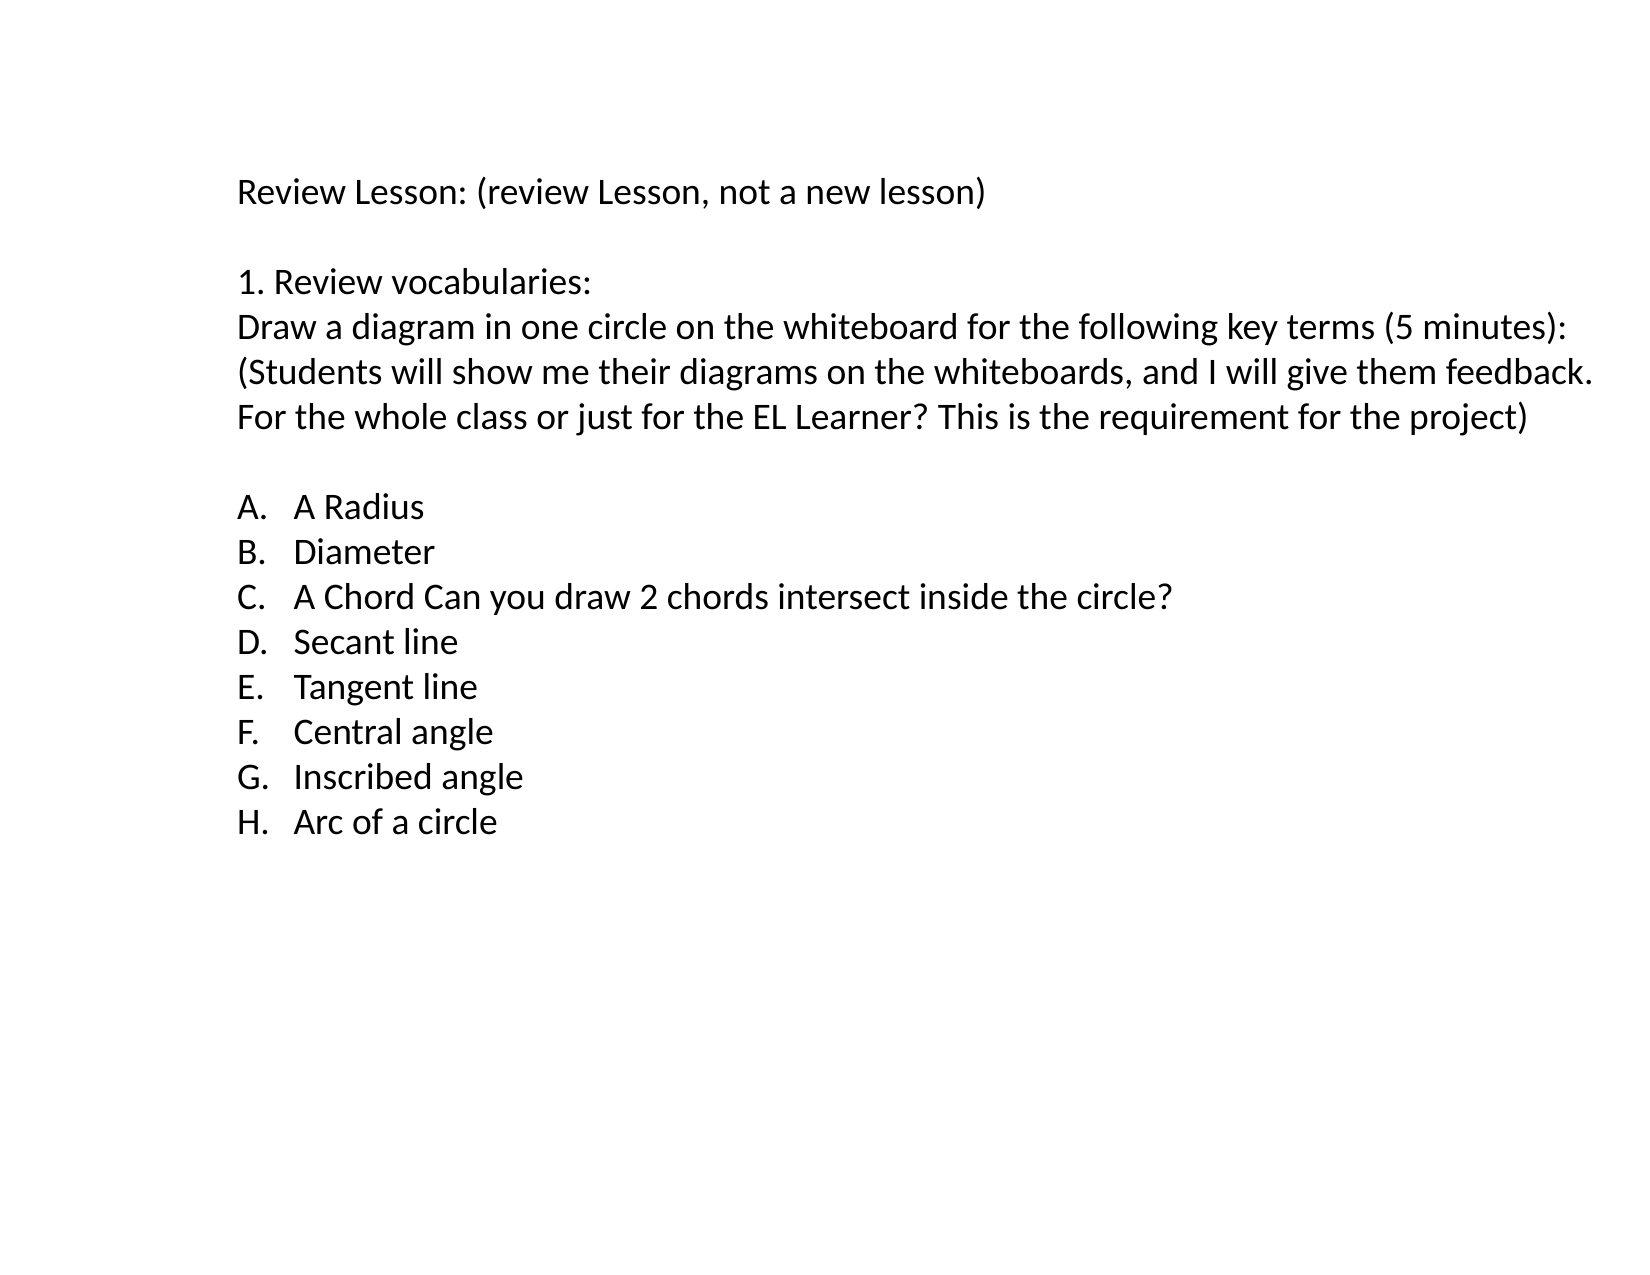

Review Lesson: (review Lesson, not a new lesson)

1. Review vocabularies:
Draw a diagram in one circle on the whiteboard for the following key terms (5 minutes):
(Students will show me their diagrams on the whiteboards, and I will give them feedback. For the whole class or just for the EL Learner? This is the requirement for the project)

A Radius
Diameter
A Chord Can you draw 2 chords intersect inside the circle?
Secant line
Tangent line
Central angle
Inscribed angle
Arc of a circle